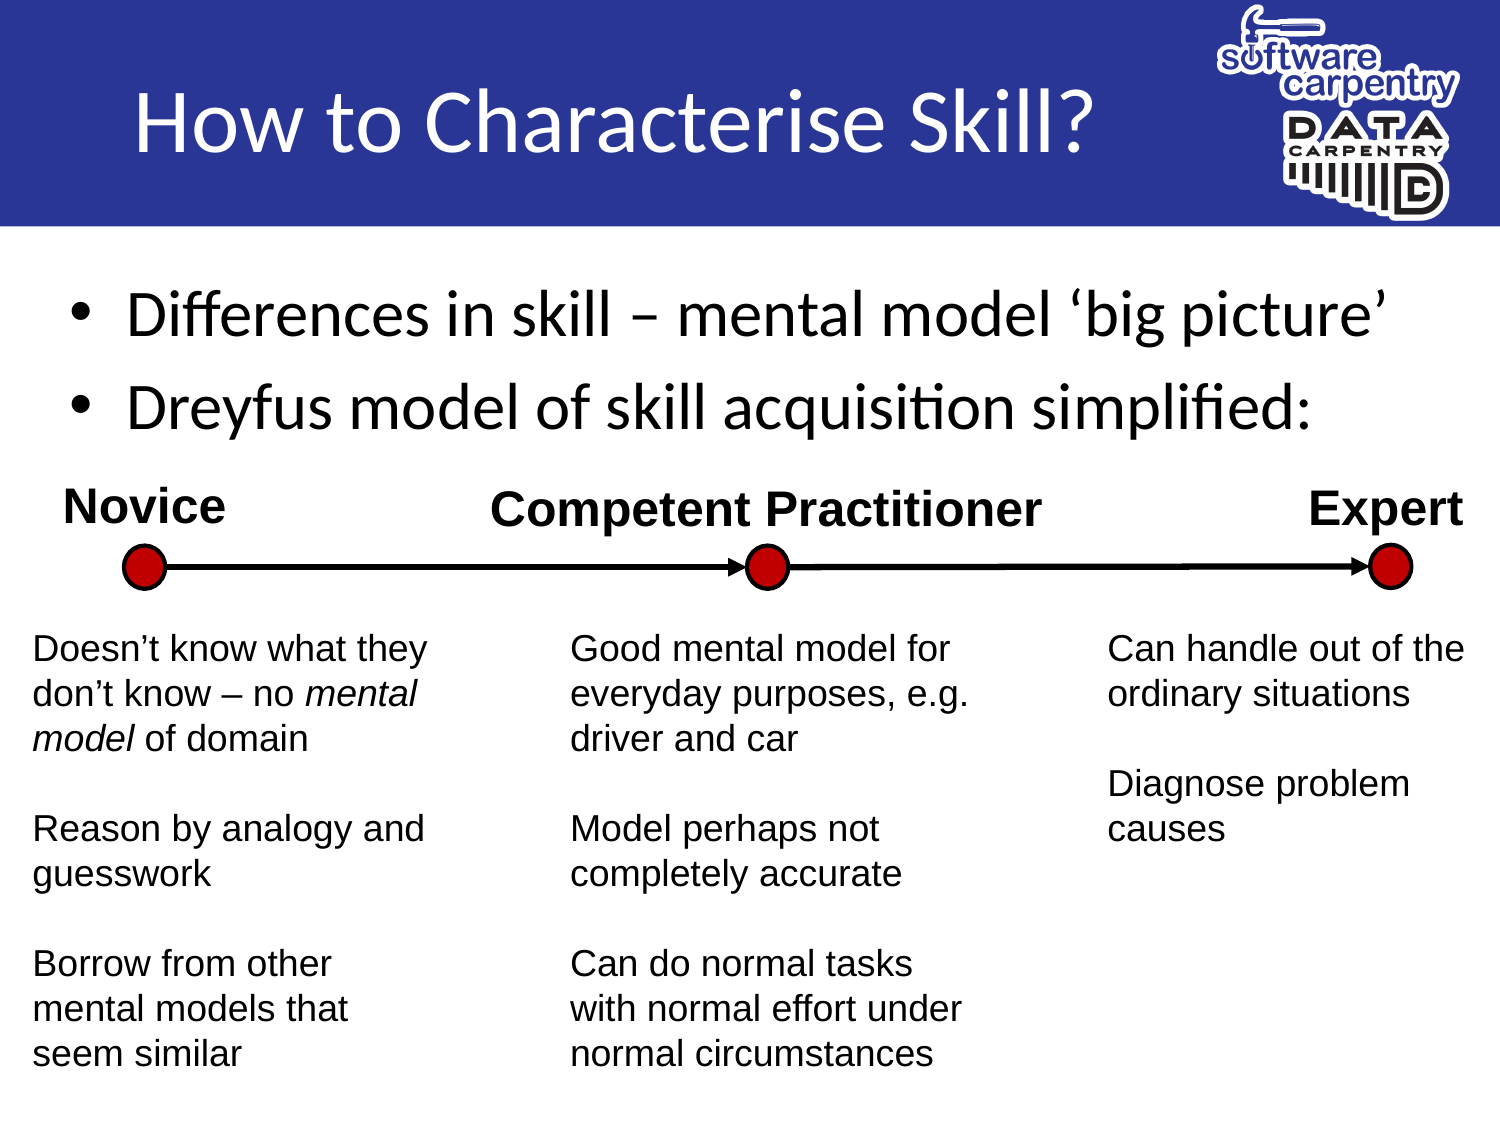

# How to Characterise Skill?
Differences in skill – mental model ‘big picture’
Dreyfus model of skill acquisition simplified:
Novice
Expert
Competent Practitioner

Doesn’t know what they don’t know – no mental model of domain

Reason by analogy and guesswork

Borrow from other mental models that seem similar
Good mental model for everyday purposes, e.g. driver and car

Model perhaps not completely accurate

Can do normal tasks with normal effort under normal circumstances
Can handle out of the ordinary situations

Diagnose problem causes